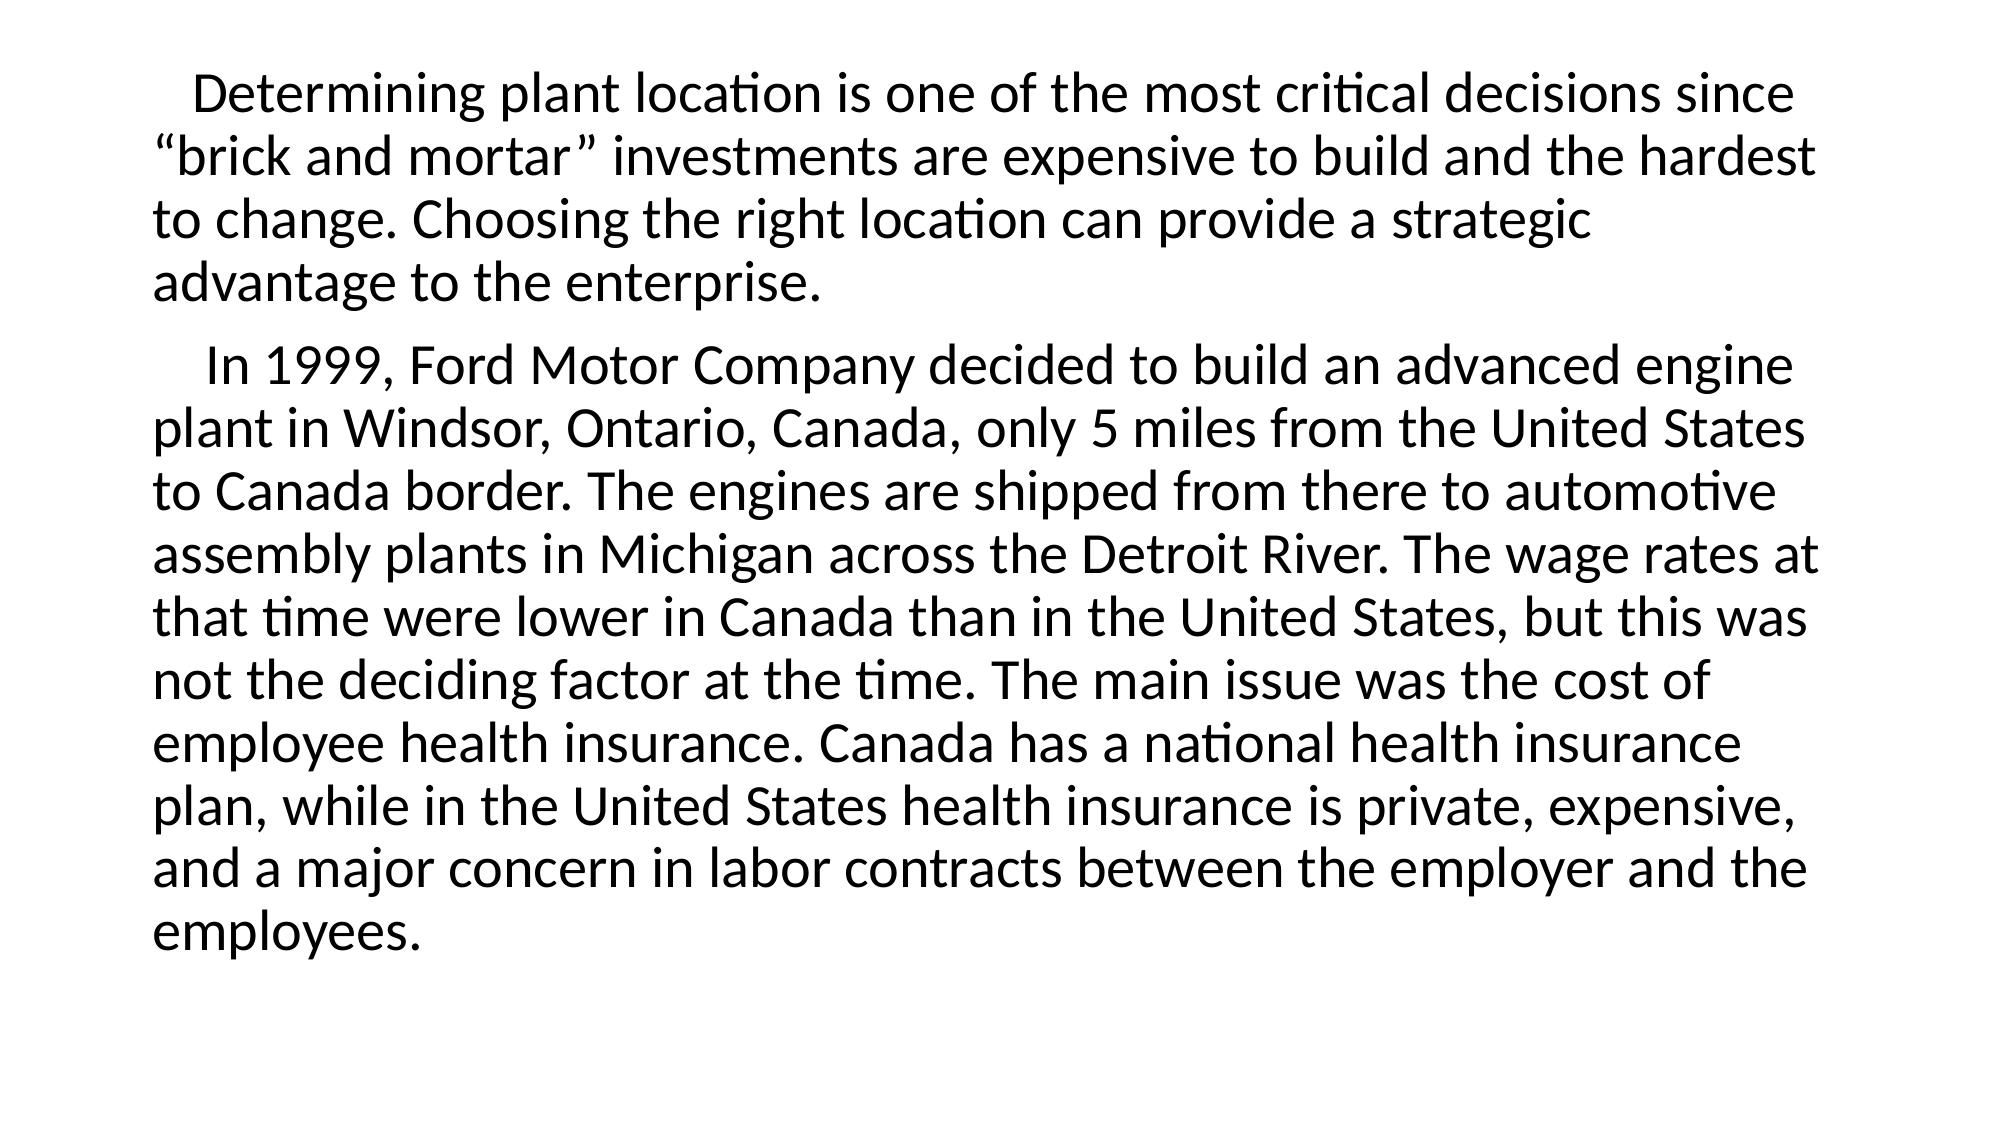

Determining plant location is one of the most critical decisions since “brick and mortar” investments are expensive to build and the hardest to change. Choosing the right location can provide a strategic advantage to the enterprise.
    In 1999, Ford Motor Company decided to build an advanced engine plant in Windsor, Ontario, Canada, only 5 miles from the United States to Canada border. The engines are shipped from there to automotive assembly plants in Michigan across the Detroit River. The wage rates at that time were lower in Canada than in the United States, but this was not the deciding factor at the time. The main issue was the cost of employee health insurance. Canada has a national health insurance plan, while in the United States health insurance is private, expensive, and a major concern in labor contracts between the employer and the employees.